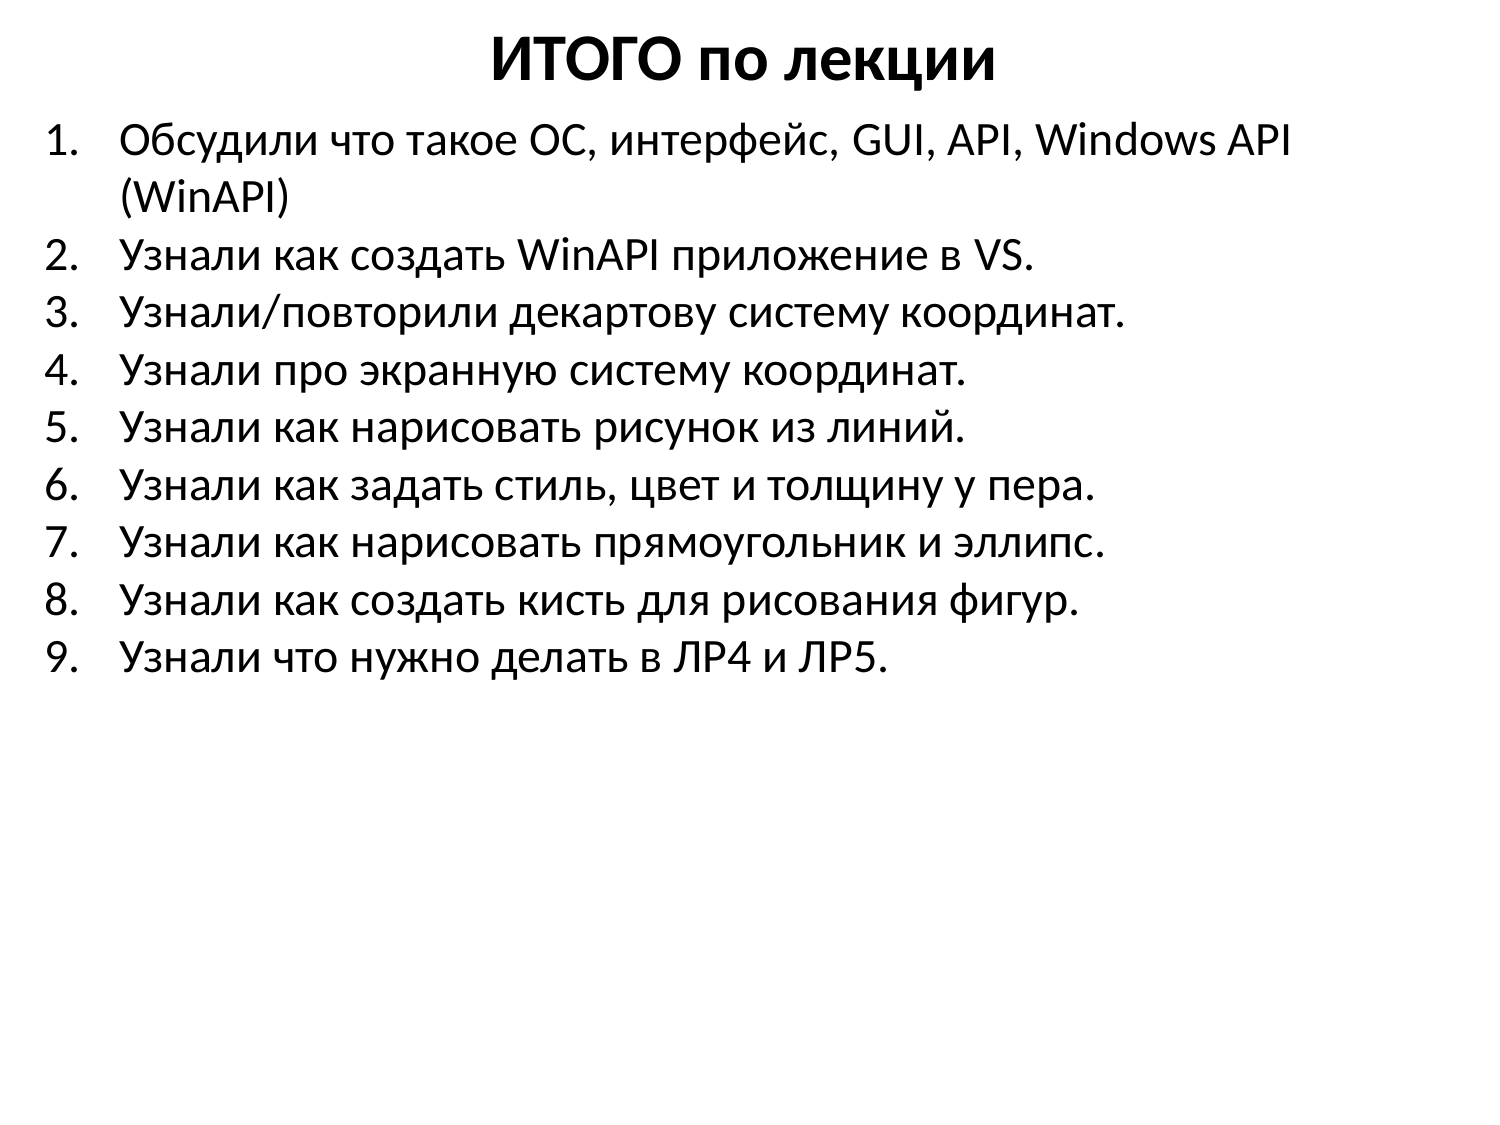

# ИТОГО по лекции
Обсудили что такое ОС, интерфейс, GUI, API, Windows API (WinAPI)
Узнали как создать WinAPI приложение в VS.
Узнали/повторили декартову систему координат.
Узнали про экранную систему координат.
Узнали как нарисовать рисунок из линий.
Узнали как задать стиль, цвет и толщину у пера.
Узнали как нарисовать прямоугольник и эллипс.
Узнали как создать кисть для рисования фигур.
Узнали что нужно делать в ЛР4 и ЛР5.